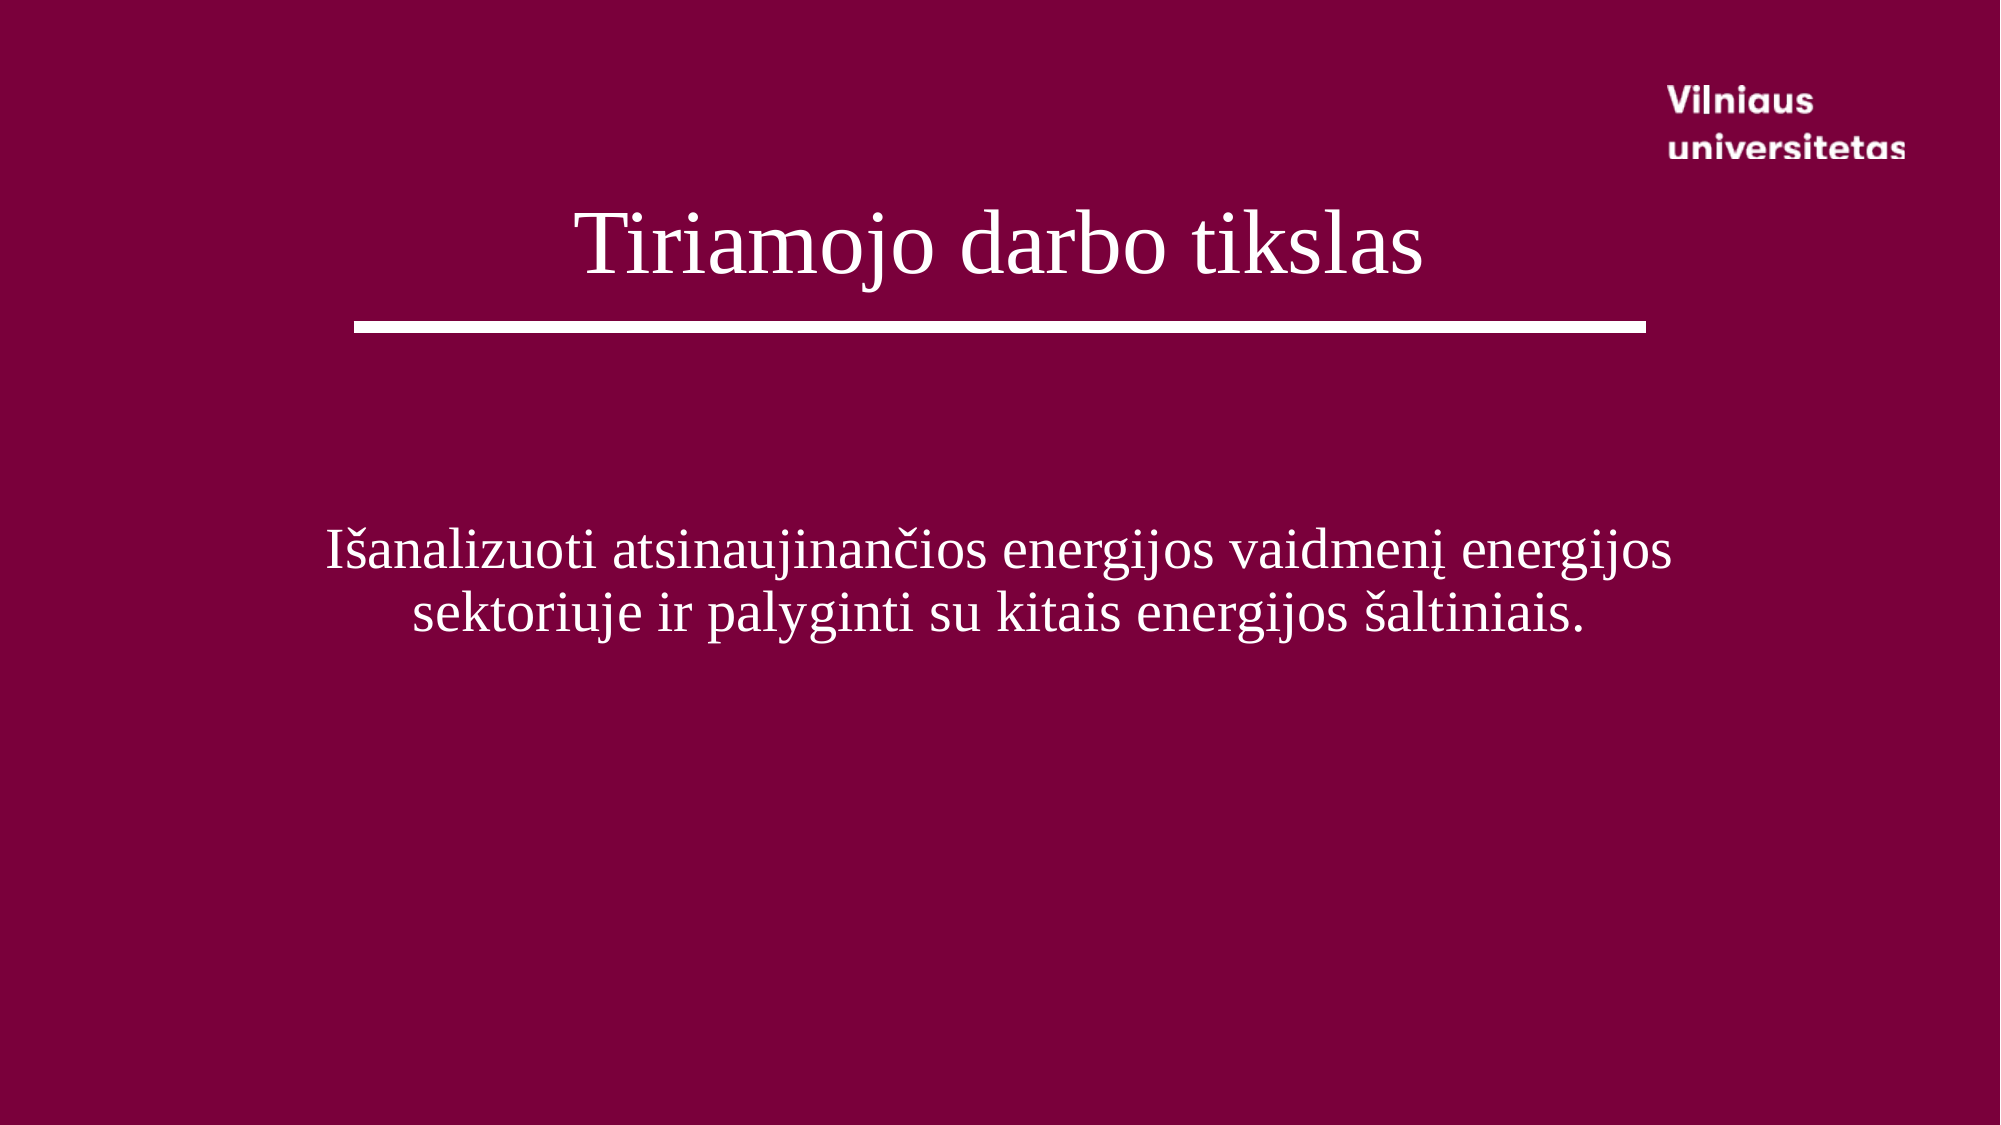

Tiriamojo darbo tikslas

Išanalizuoti atsinaujinančios energijos vaidmenį energijos sektoriuje ir palyginti su kitais energijos šaltiniais.